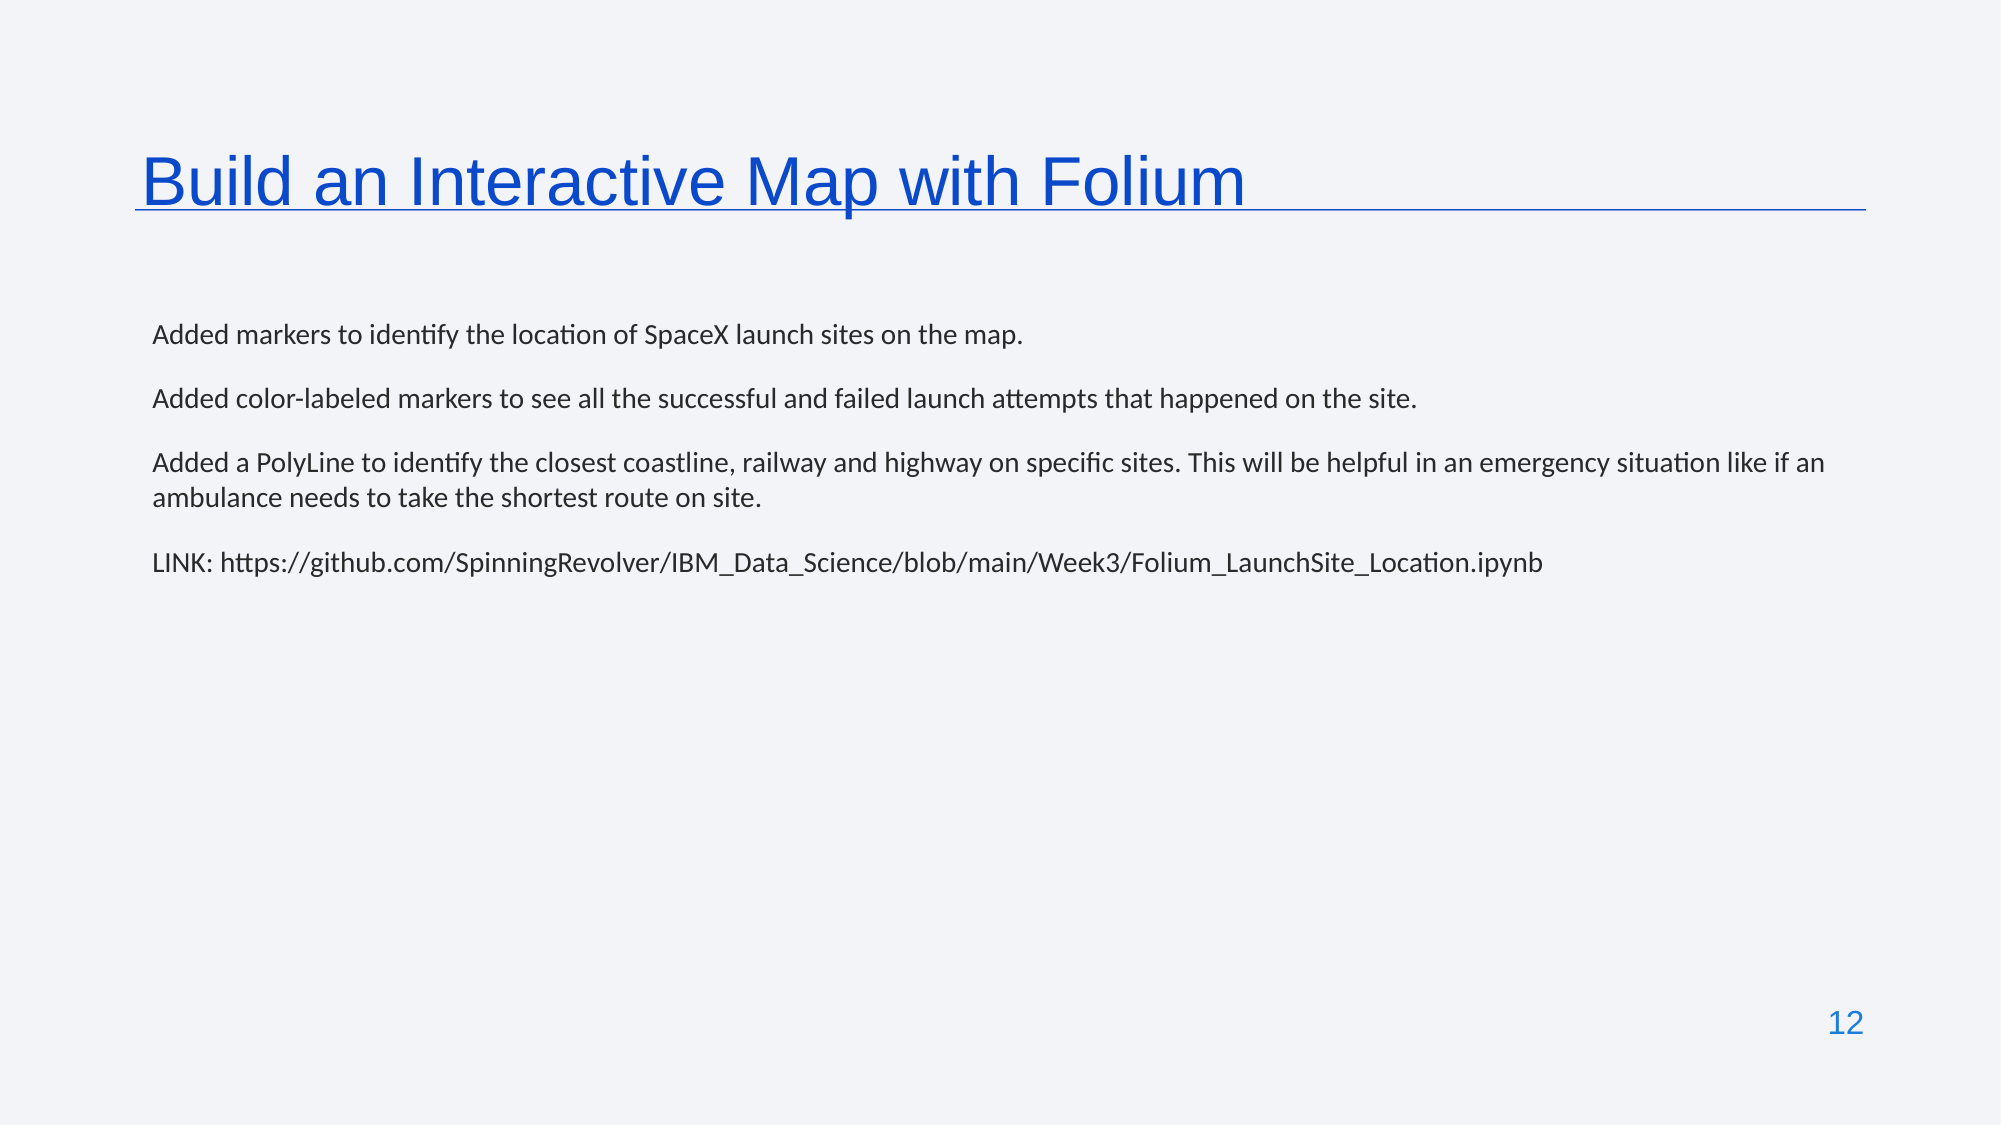

Build an Interactive Map with Folium
Added markers to identify the location of SpaceX launch sites on the map.
Added color-labeled markers to see all the successful and failed launch attempts that happened on the site.
Added a PolyLine to identify the closest coastline, railway and highway on specific sites. This will be helpful in an emergency situation like if an ambulance needs to take the shortest route on site.
LINK: https://github.com/SpinningRevolver/IBM_Data_Science/blob/main/Week3/Folium_LaunchSite_Location.ipynb

12